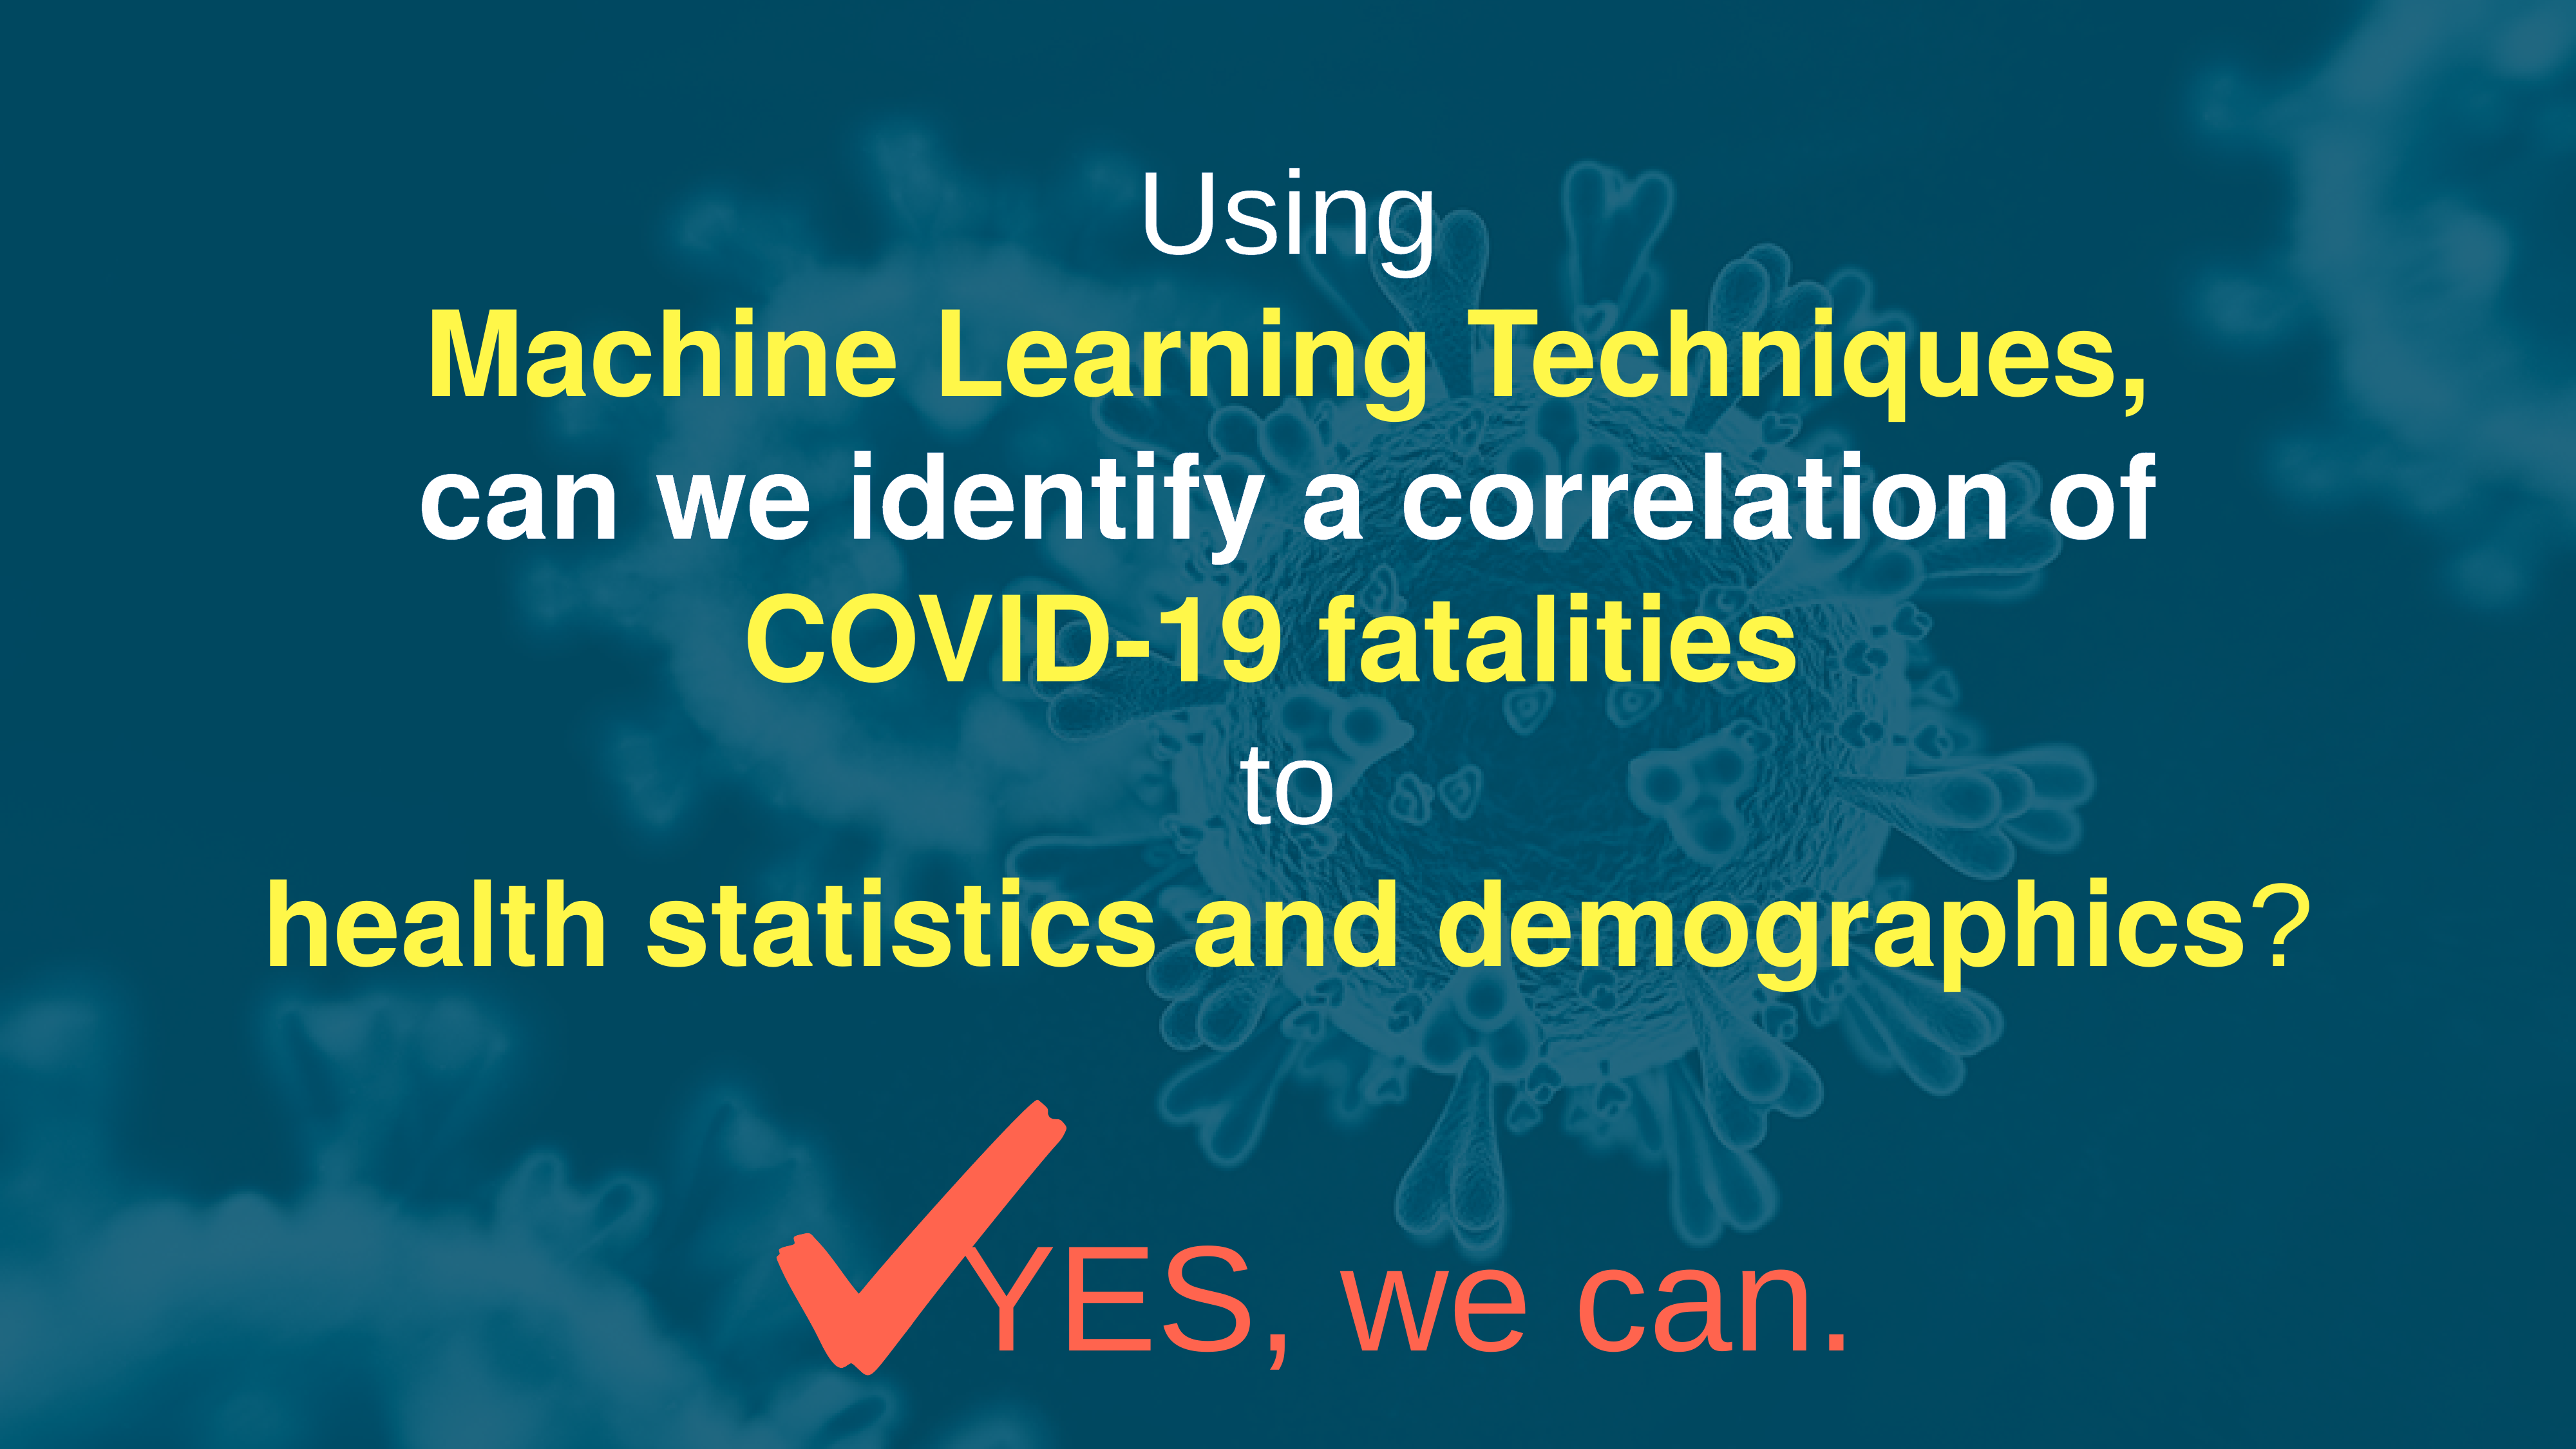

# Using
Machine Learning Techniques,
can we identify a correlation of
COVID-19 fatalities
to
health statistics and demographics?

YES, we can.